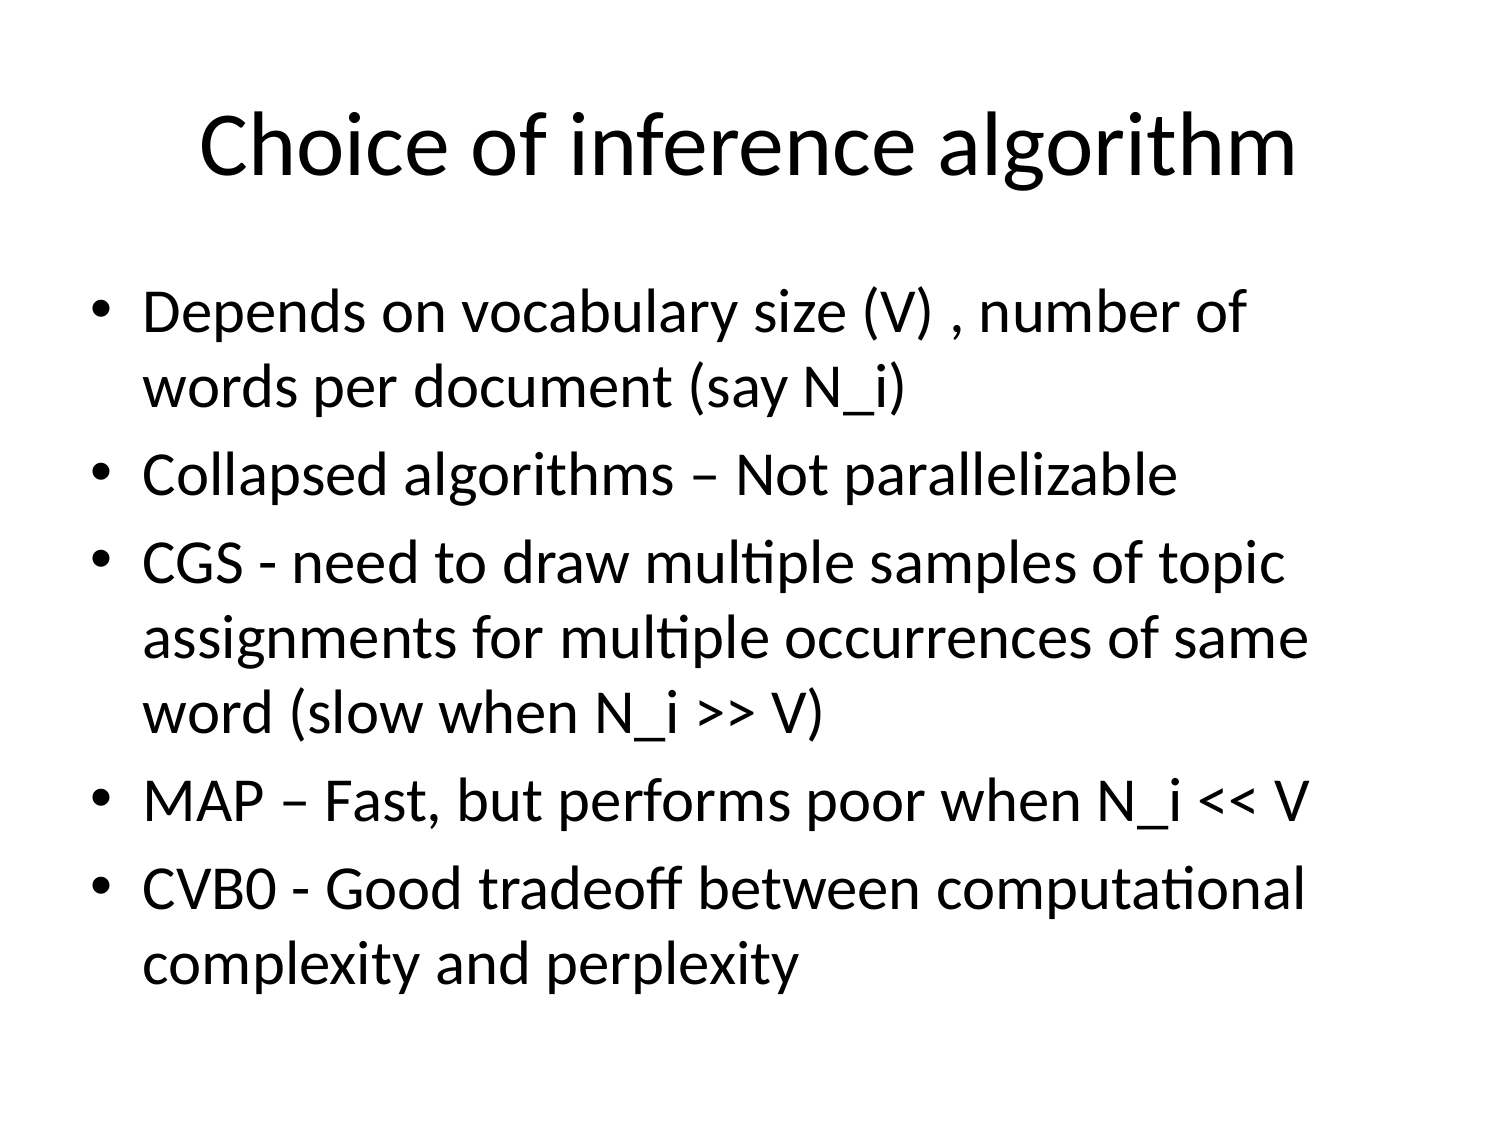

# Choice of inference algorithm
Depends on vocabulary size (V) , number of words per document (say N_i)
Collapsed algorithms – Not parallelizable
CGS - need to draw multiple samples of topic assignments for multiple occurrences of same word (slow when N_i >> V)
MAP – Fast, but performs poor when N_i << V
CVB0 - Good tradeoff between computational complexity and perplexity